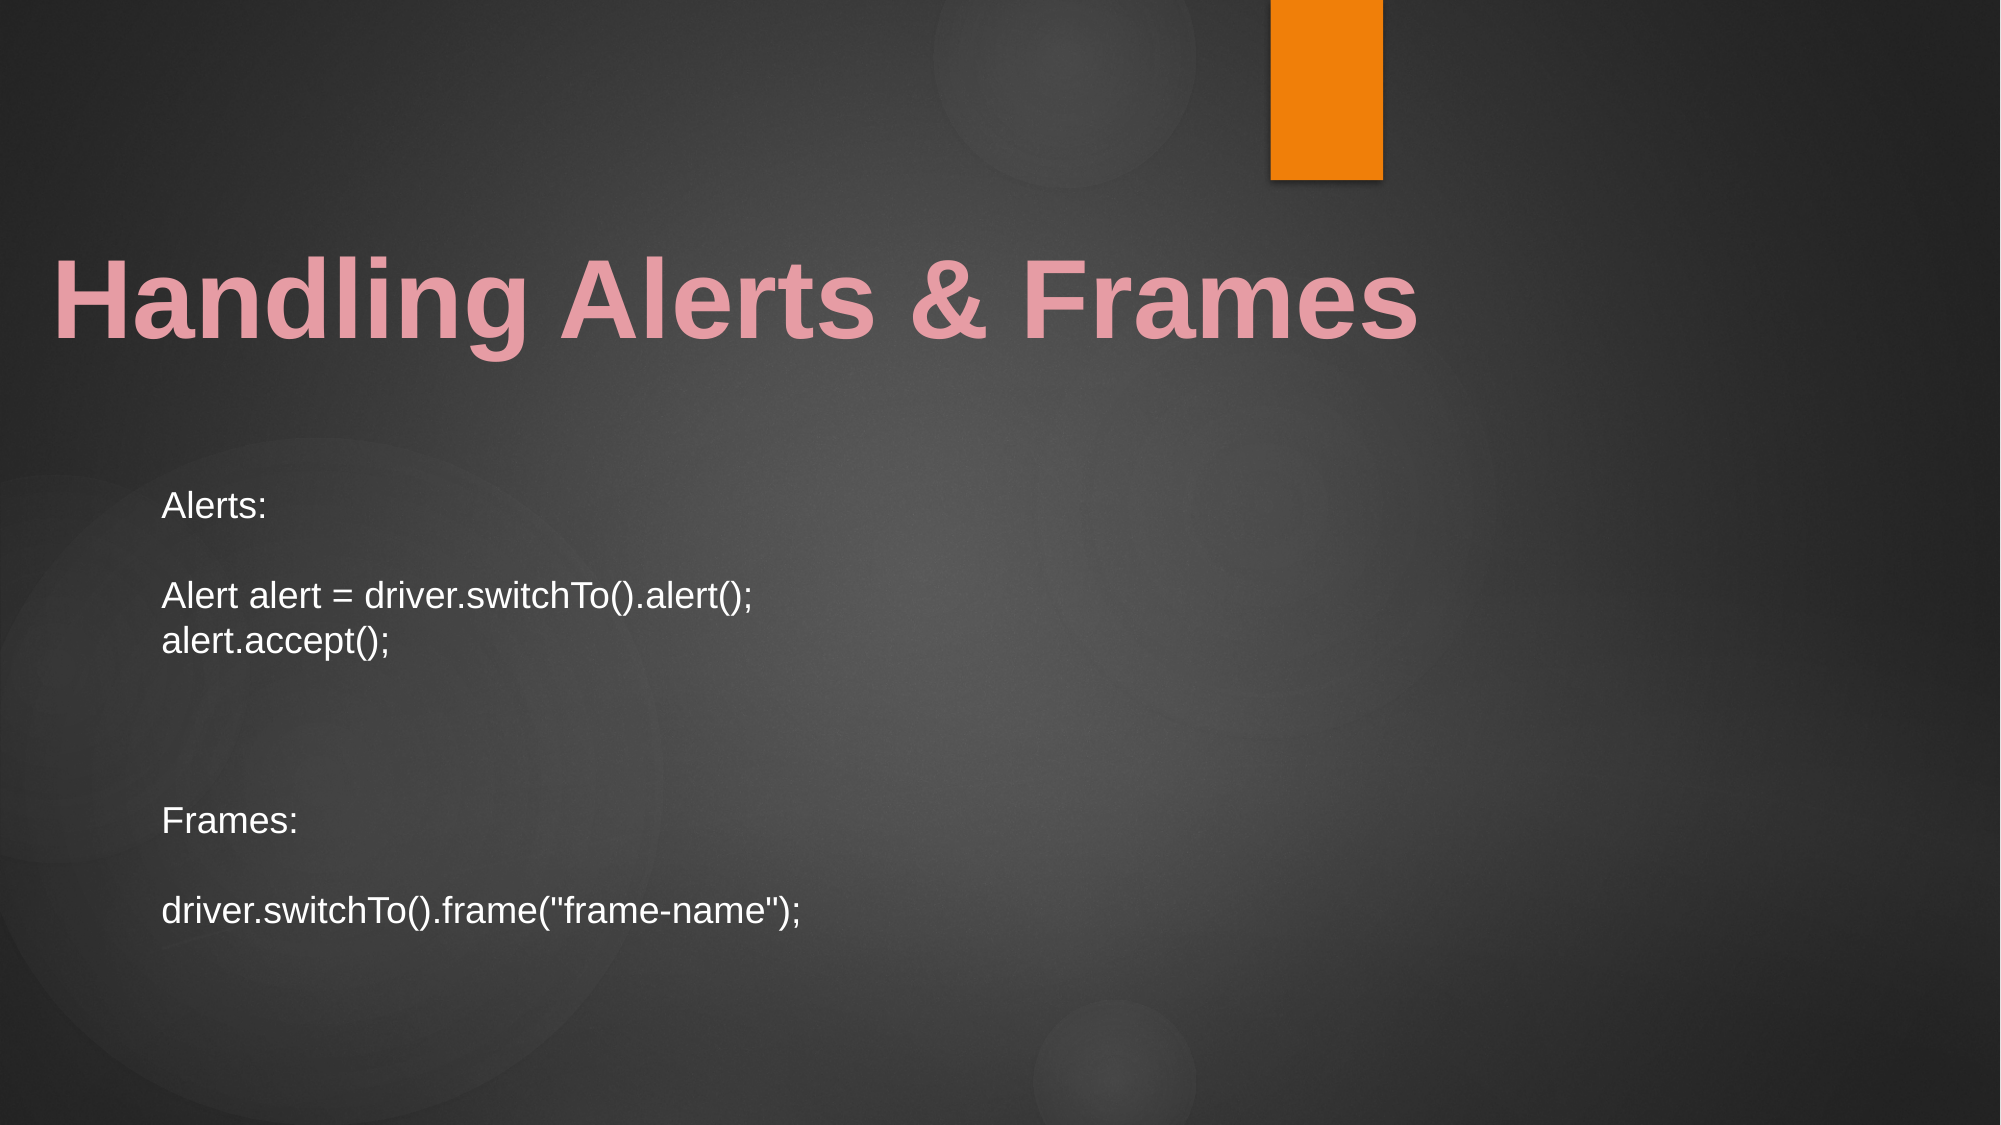

Handling Alerts & Frames

Alerts:

Alert alert = driver.switchTo().alert();
alert.accept();

Frames:

driver.switchTo().frame("frame-name");